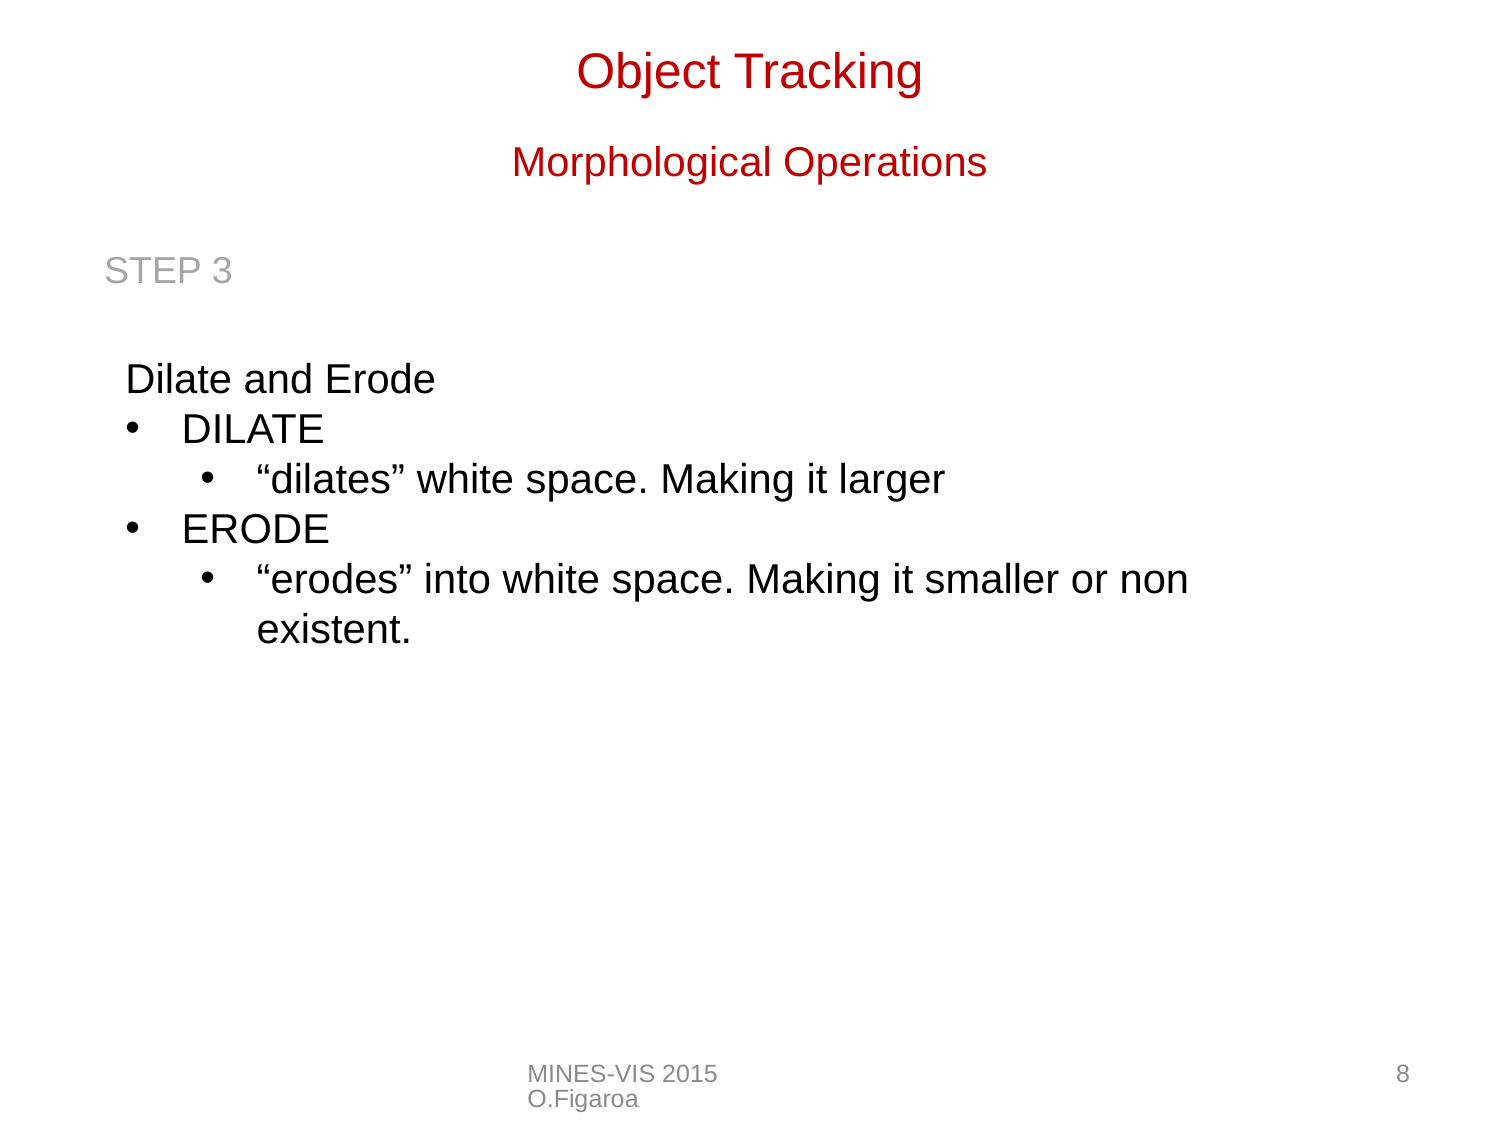

Object Tracking
Morphological Operations
STEP 3
Dilate and Erode
DILATE
“dilates” white space. Making it larger
ERODE
“erodes” into white space. Making it smaller or non existent.

MINES-VIS 2015                                  O.Figaroa
8